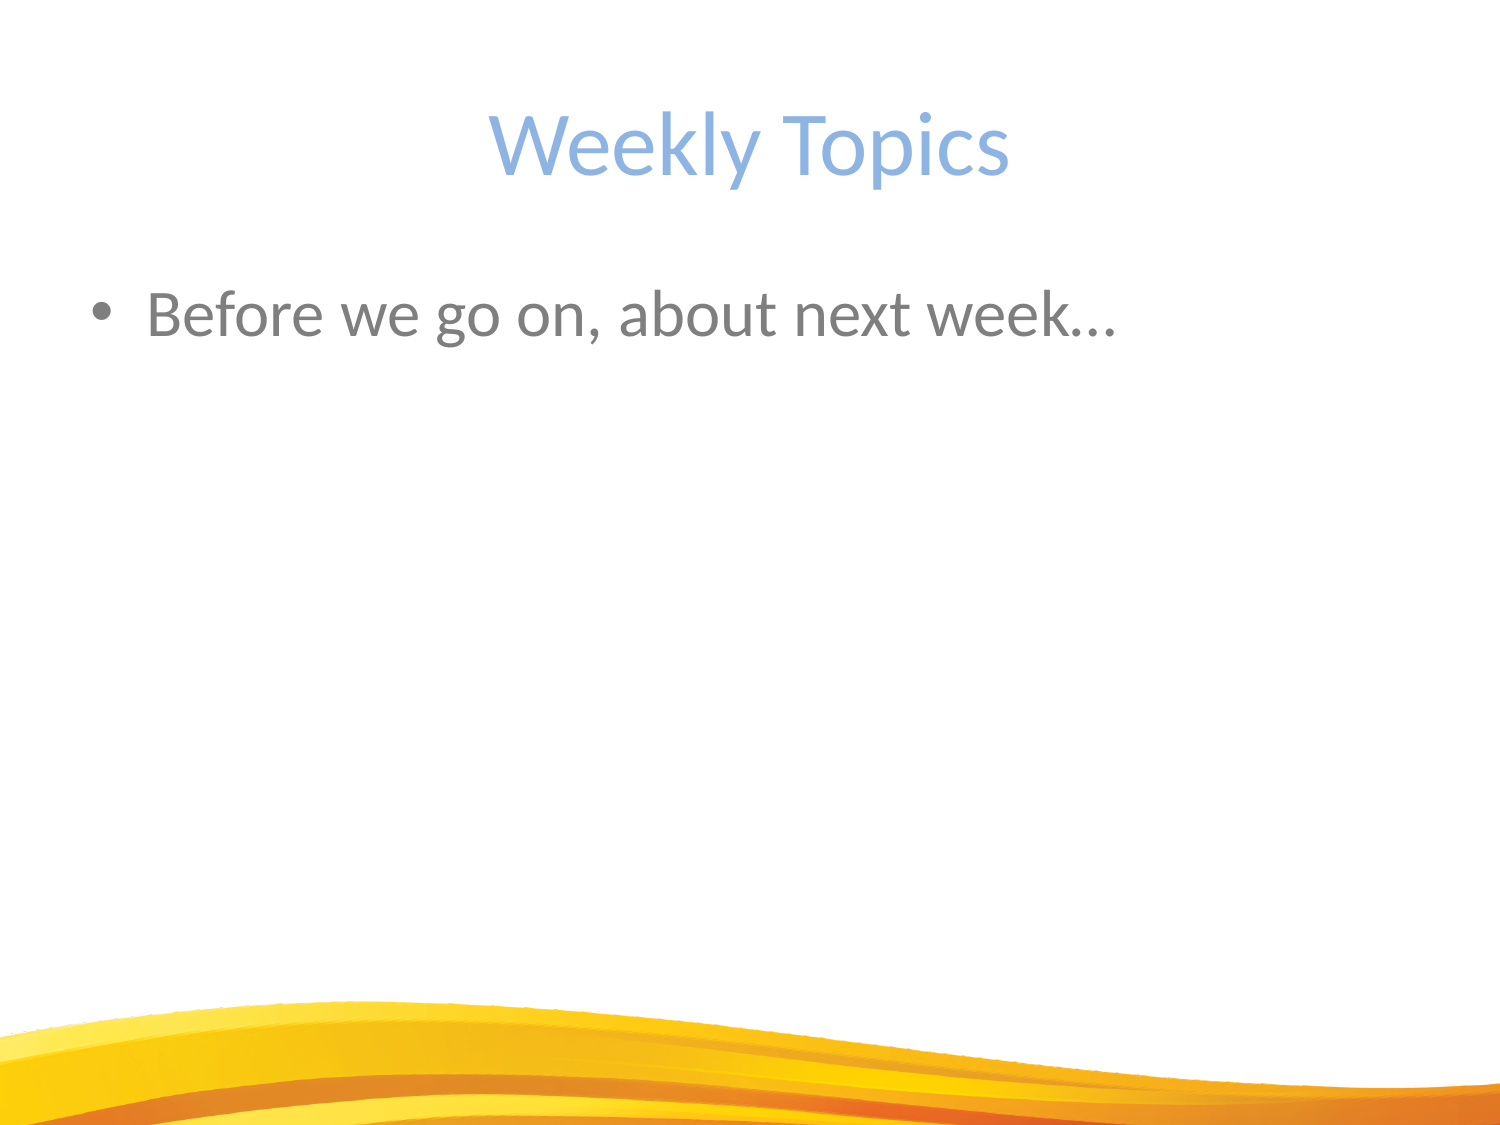

Weekly Topics
Before we go on, about next week…